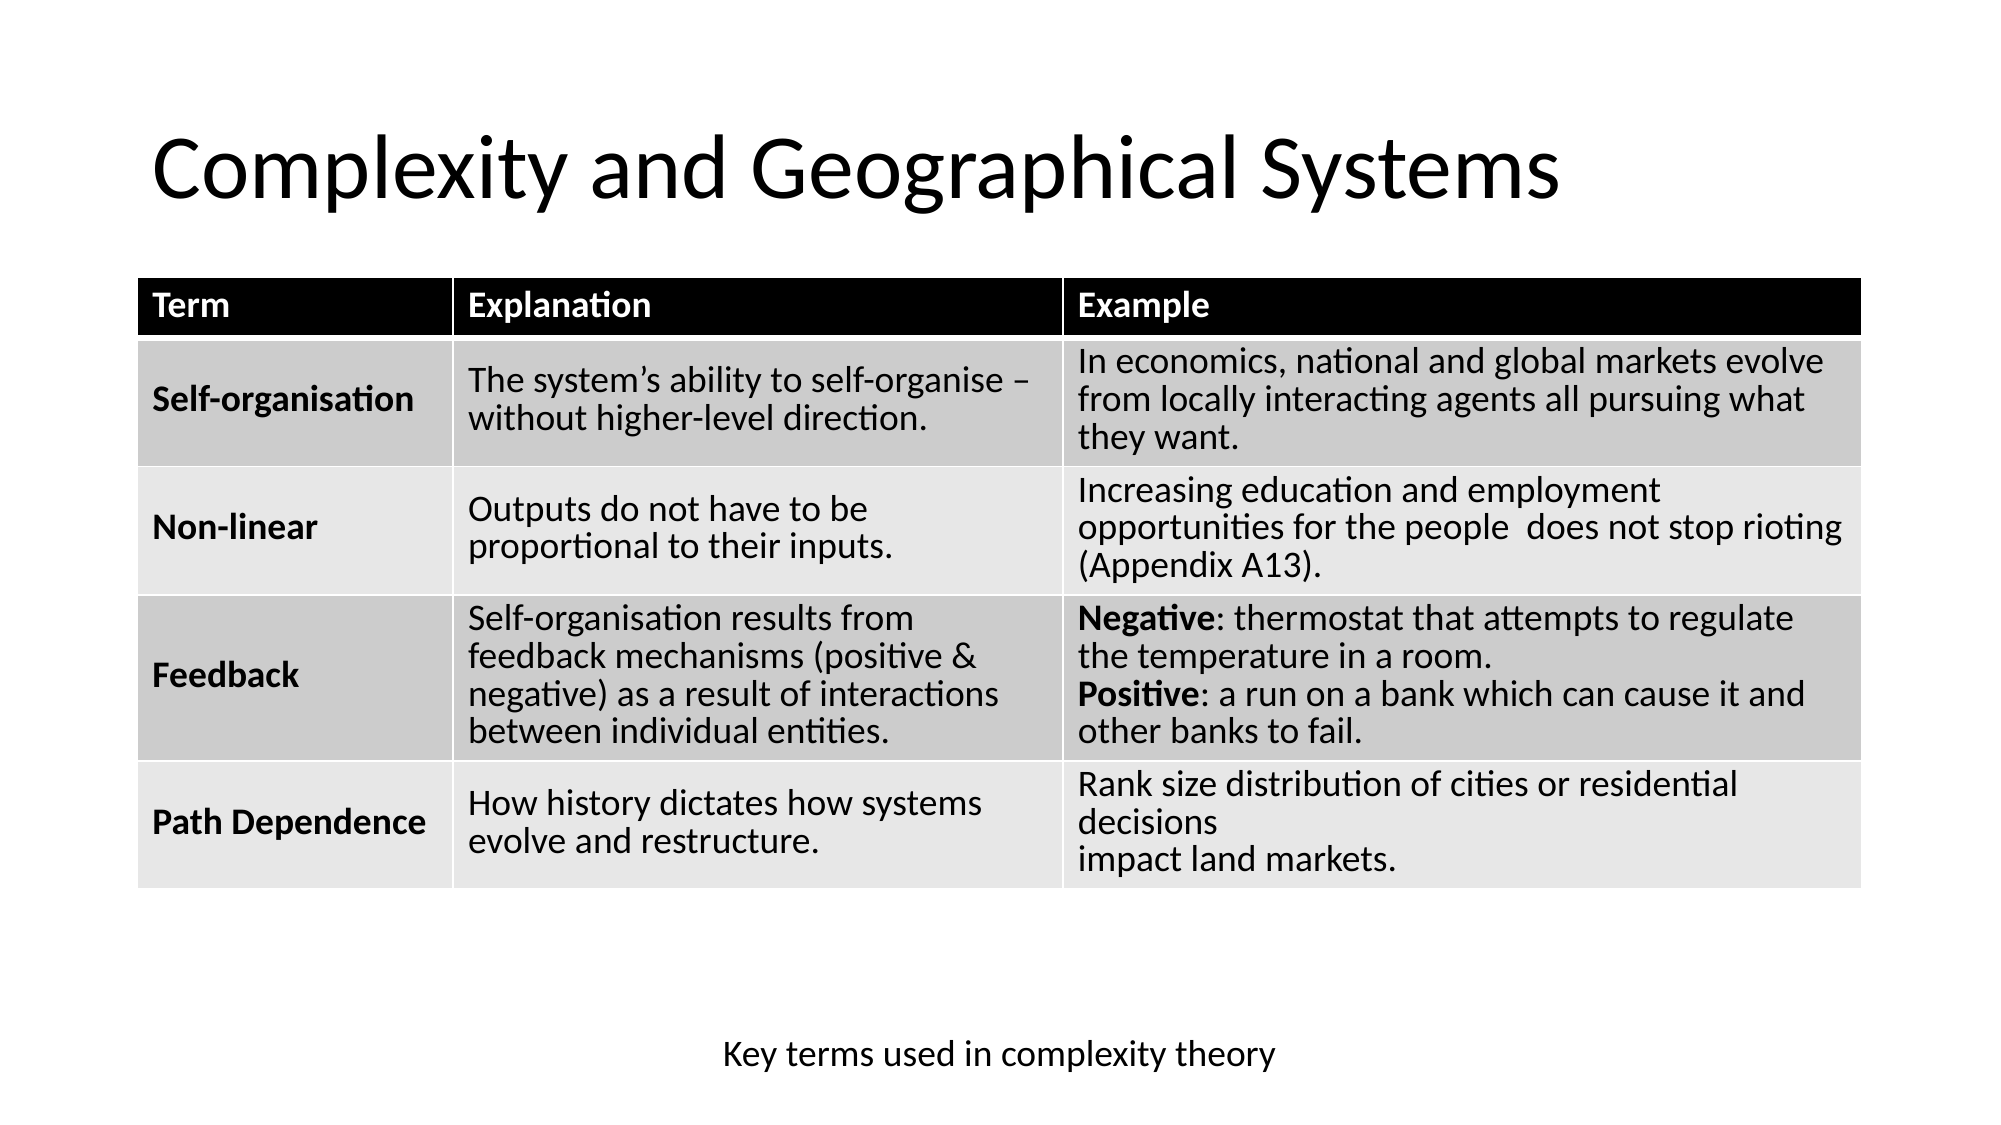

# Complexity and Geographical Systems
| Term | Explanation | Example |
| --- | --- | --- |
| Self-organisation | The system’s ability to self-organise – without higher-level direction. | In economics, national and global markets evolve from locally interacting agents all pursuing what they want. |
| Non-linear | Outputs do not have to be proportional to their inputs. | Increasing education and employment opportunities for the people does not stop rioting (Appendix A13). |
| Feedback | Self-organisation results from feedback mechanisms (positive & negative) as a result of interactions between individual entities. | Negative: thermostat that attempts to regulate the temperature in a room. Positive: a run on a bank which can cause it and other banks to fail. |
| Path Dependence | How history dictates how systems evolve and restructure. | Rank size distribution of cities or residential decisions impact land markets. |
Key terms used in complexity theory